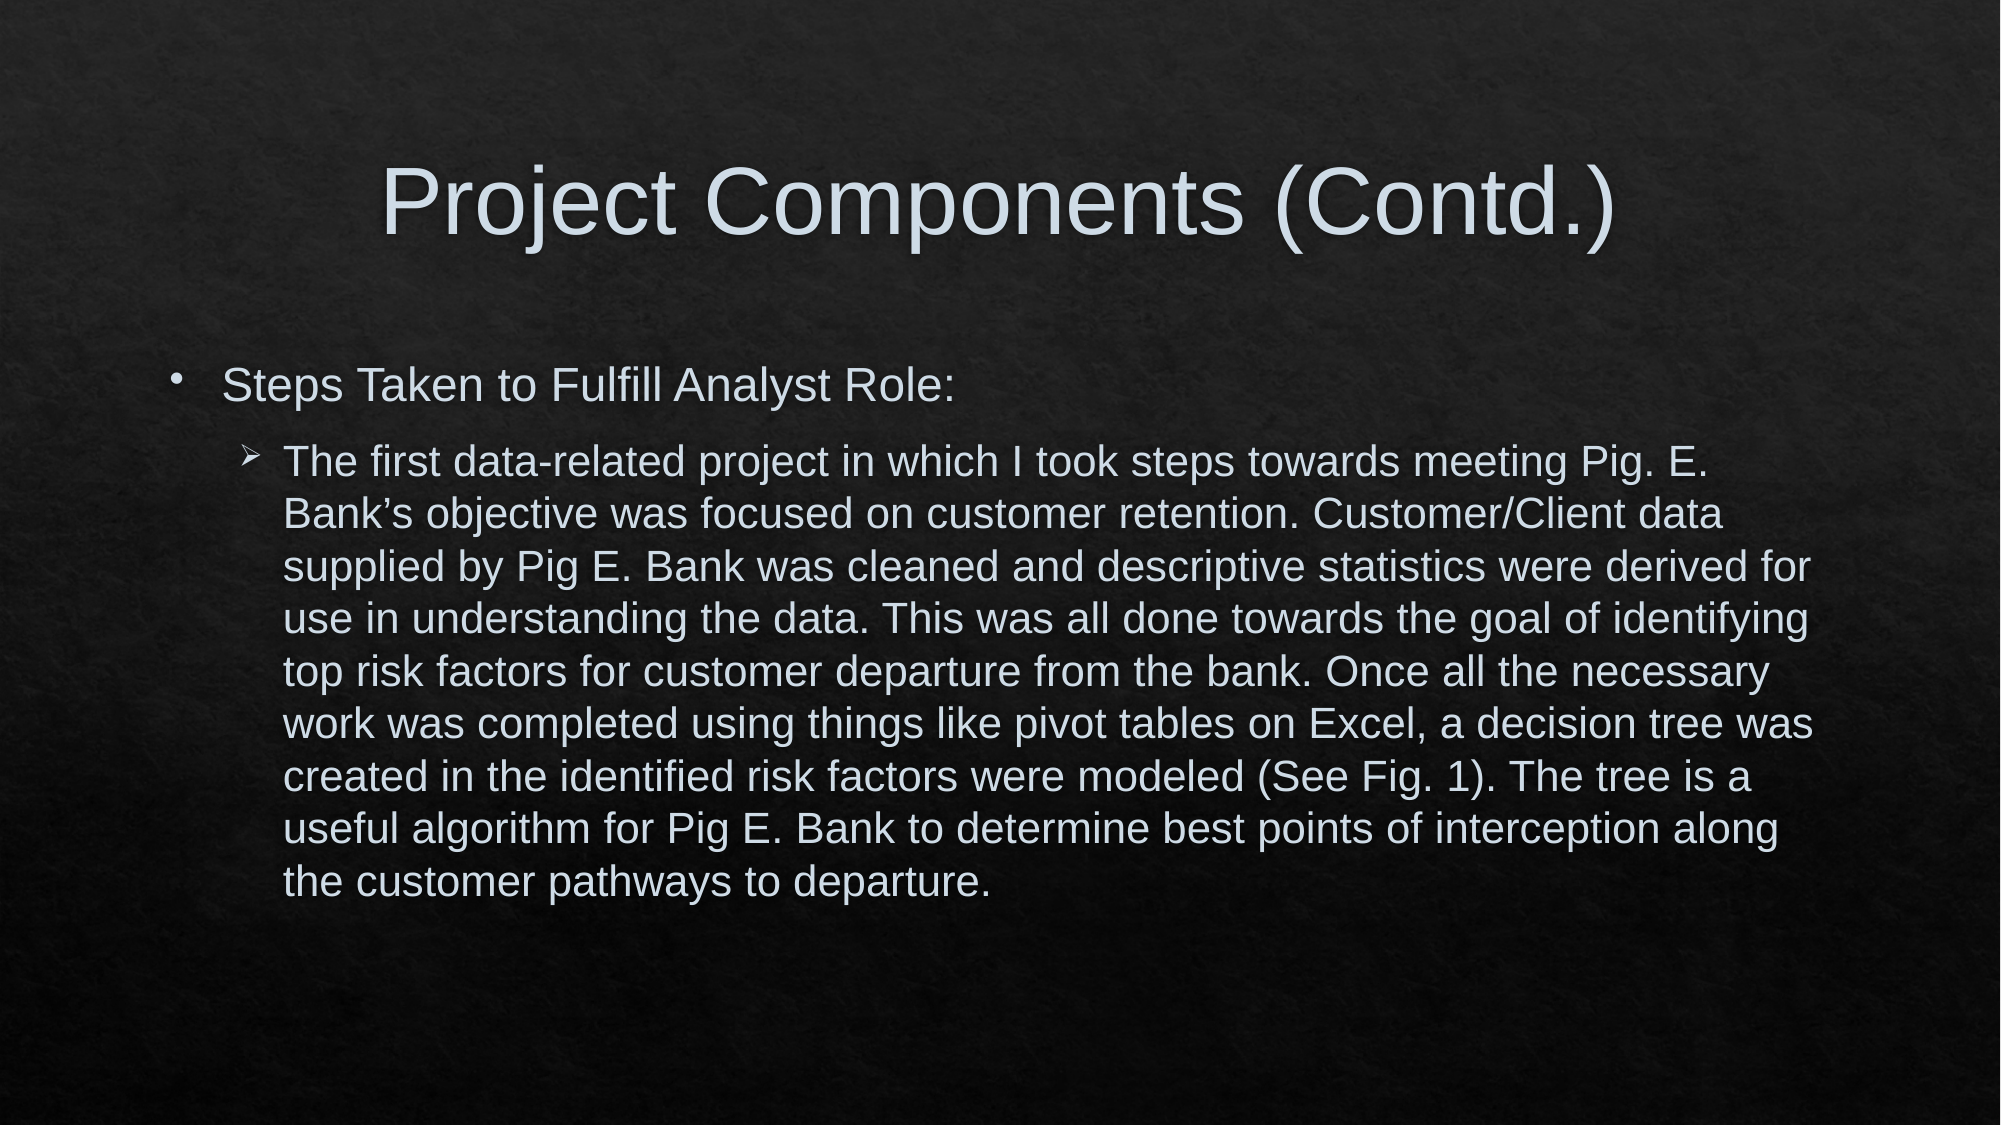

# Project Components (Contd.)
Steps Taken to Fulfill Analyst Role:
The first data-related project in which I took steps towards meeting Pig. E. Bank’s objective was focused on customer retention. Customer/Client data supplied by Pig E. Bank was cleaned and descriptive statistics were derived for use in understanding the data. This was all done towards the goal of identifying top risk factors for customer departure from the bank. Once all the necessary work was completed using things like pivot tables on Excel, a decision tree was created in the identified risk factors were modeled (See Fig. 1). The tree is a useful algorithm for Pig E. Bank to determine best points of interception along the customer pathways to departure.